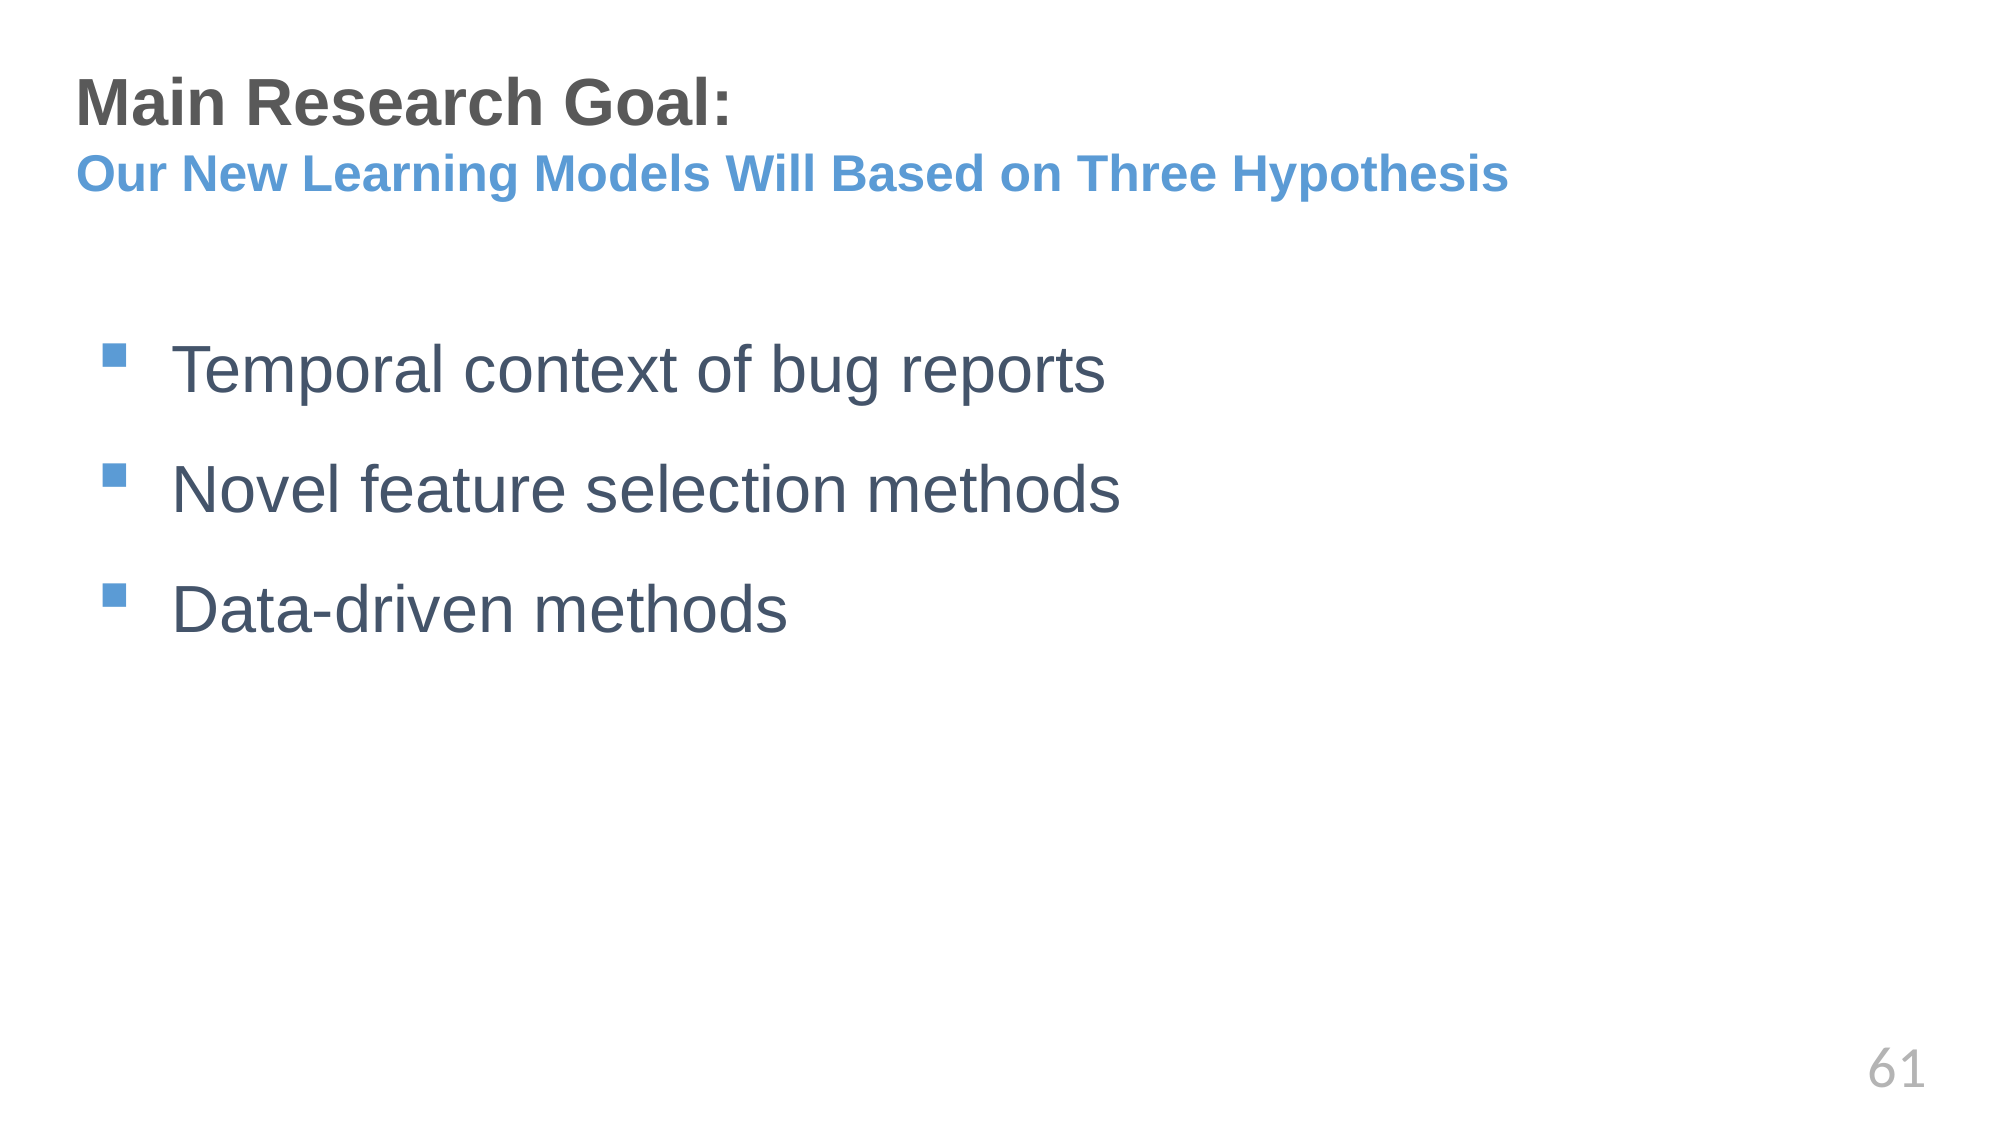

Main Research Goal:
Our New Learning Models Will Based on Three Hypothesis
Temporal context of bug reports
Novel feature selection methods
Data-driven methods
61